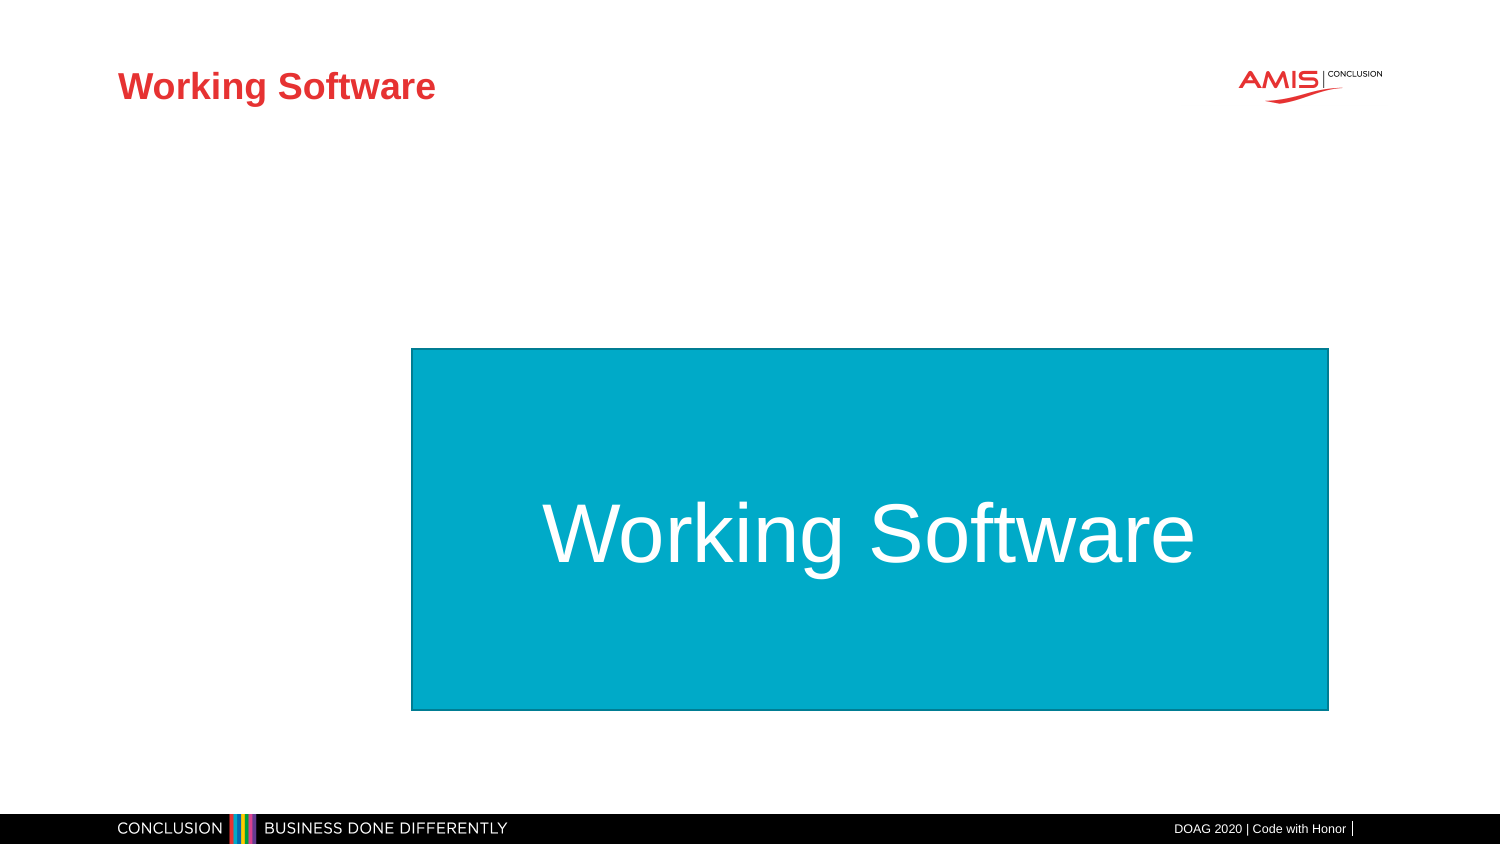

# Working Software

Working Software
DOAG 2020 | Code with Honor